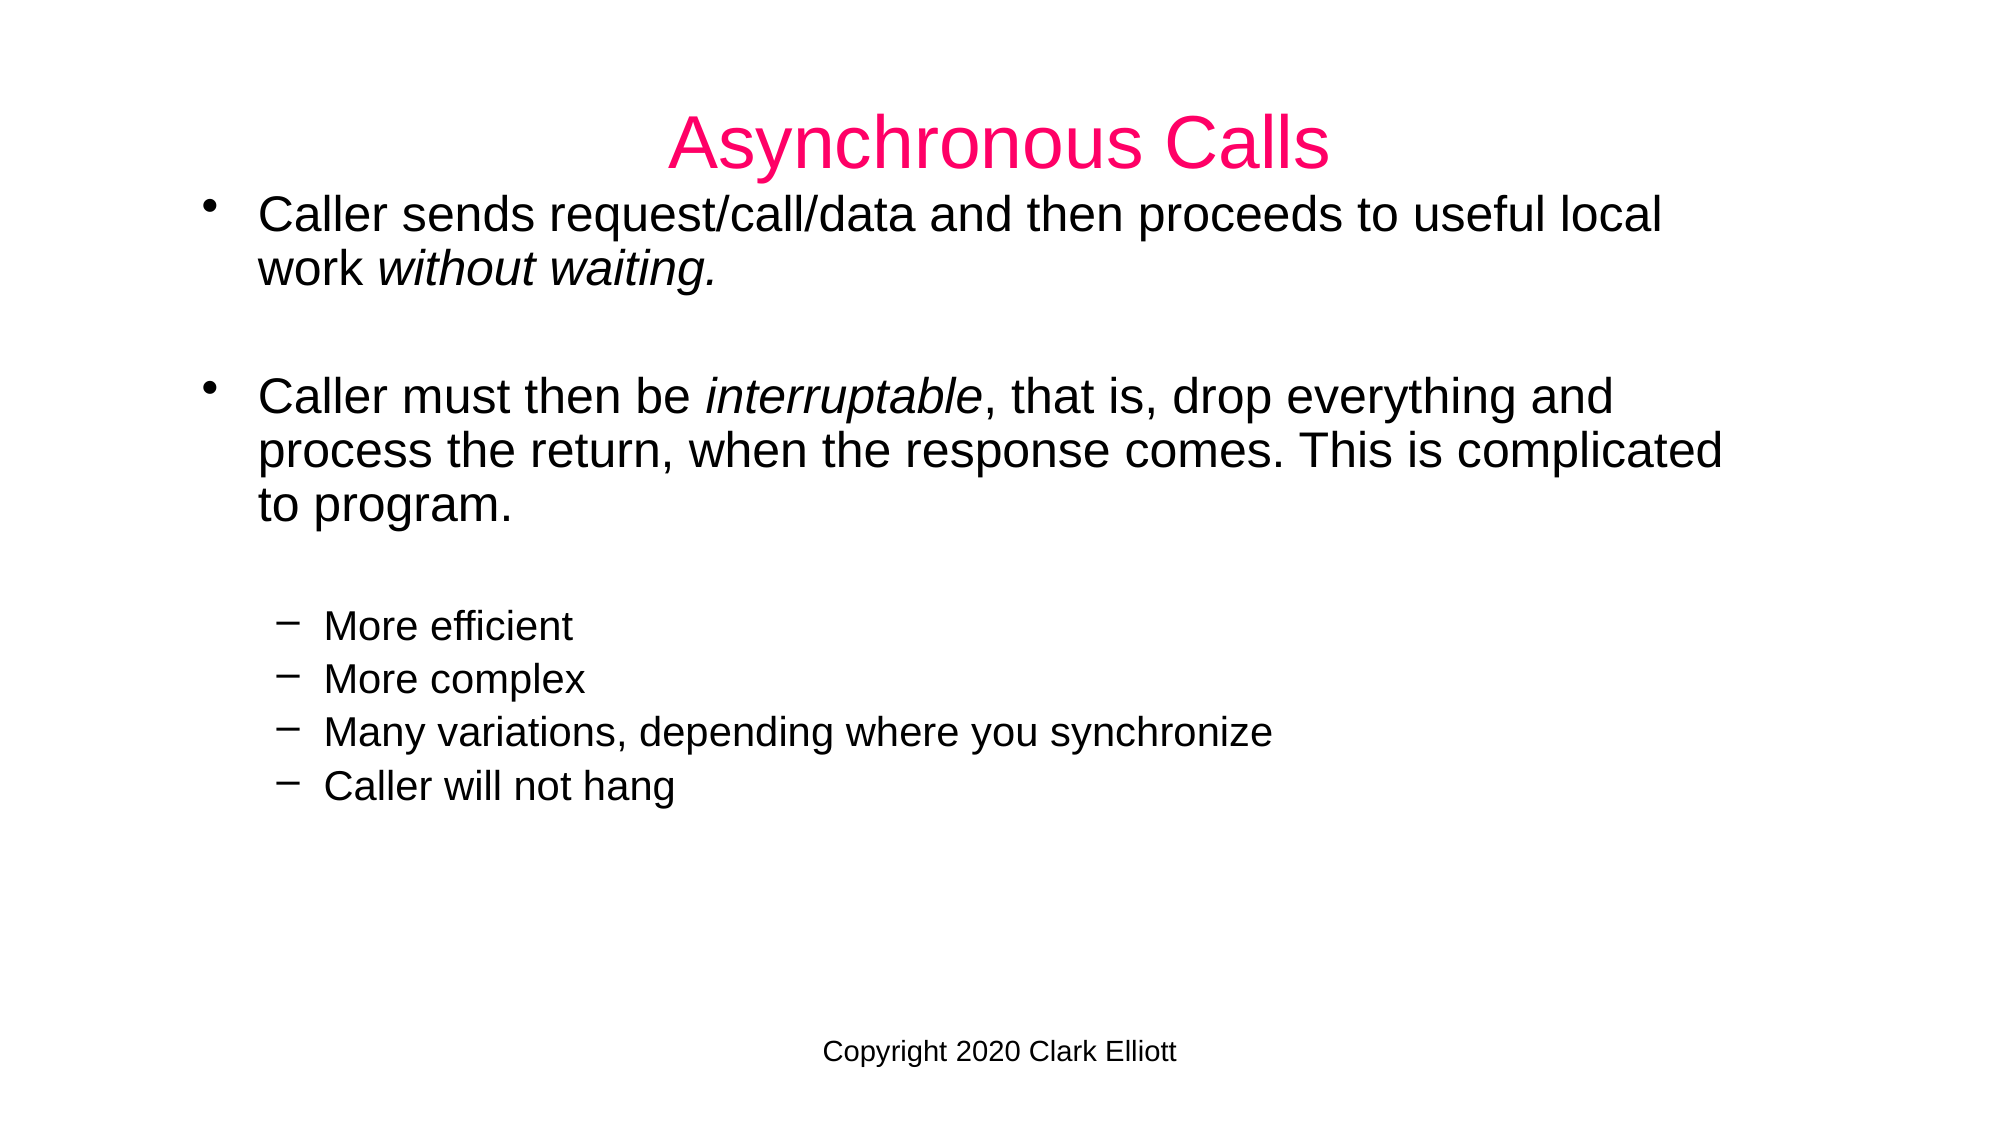

Asynchronous Calls
Caller sends request/call/data and then proceeds to useful local work without waiting.

Caller must then be interruptable, that is, drop everything and process the return, when the response comes. This is complicated to program.

More efficient
More complex
Many variations, depending where you synchronize
Caller will not hang
Copyright 2020 Clark Elliott